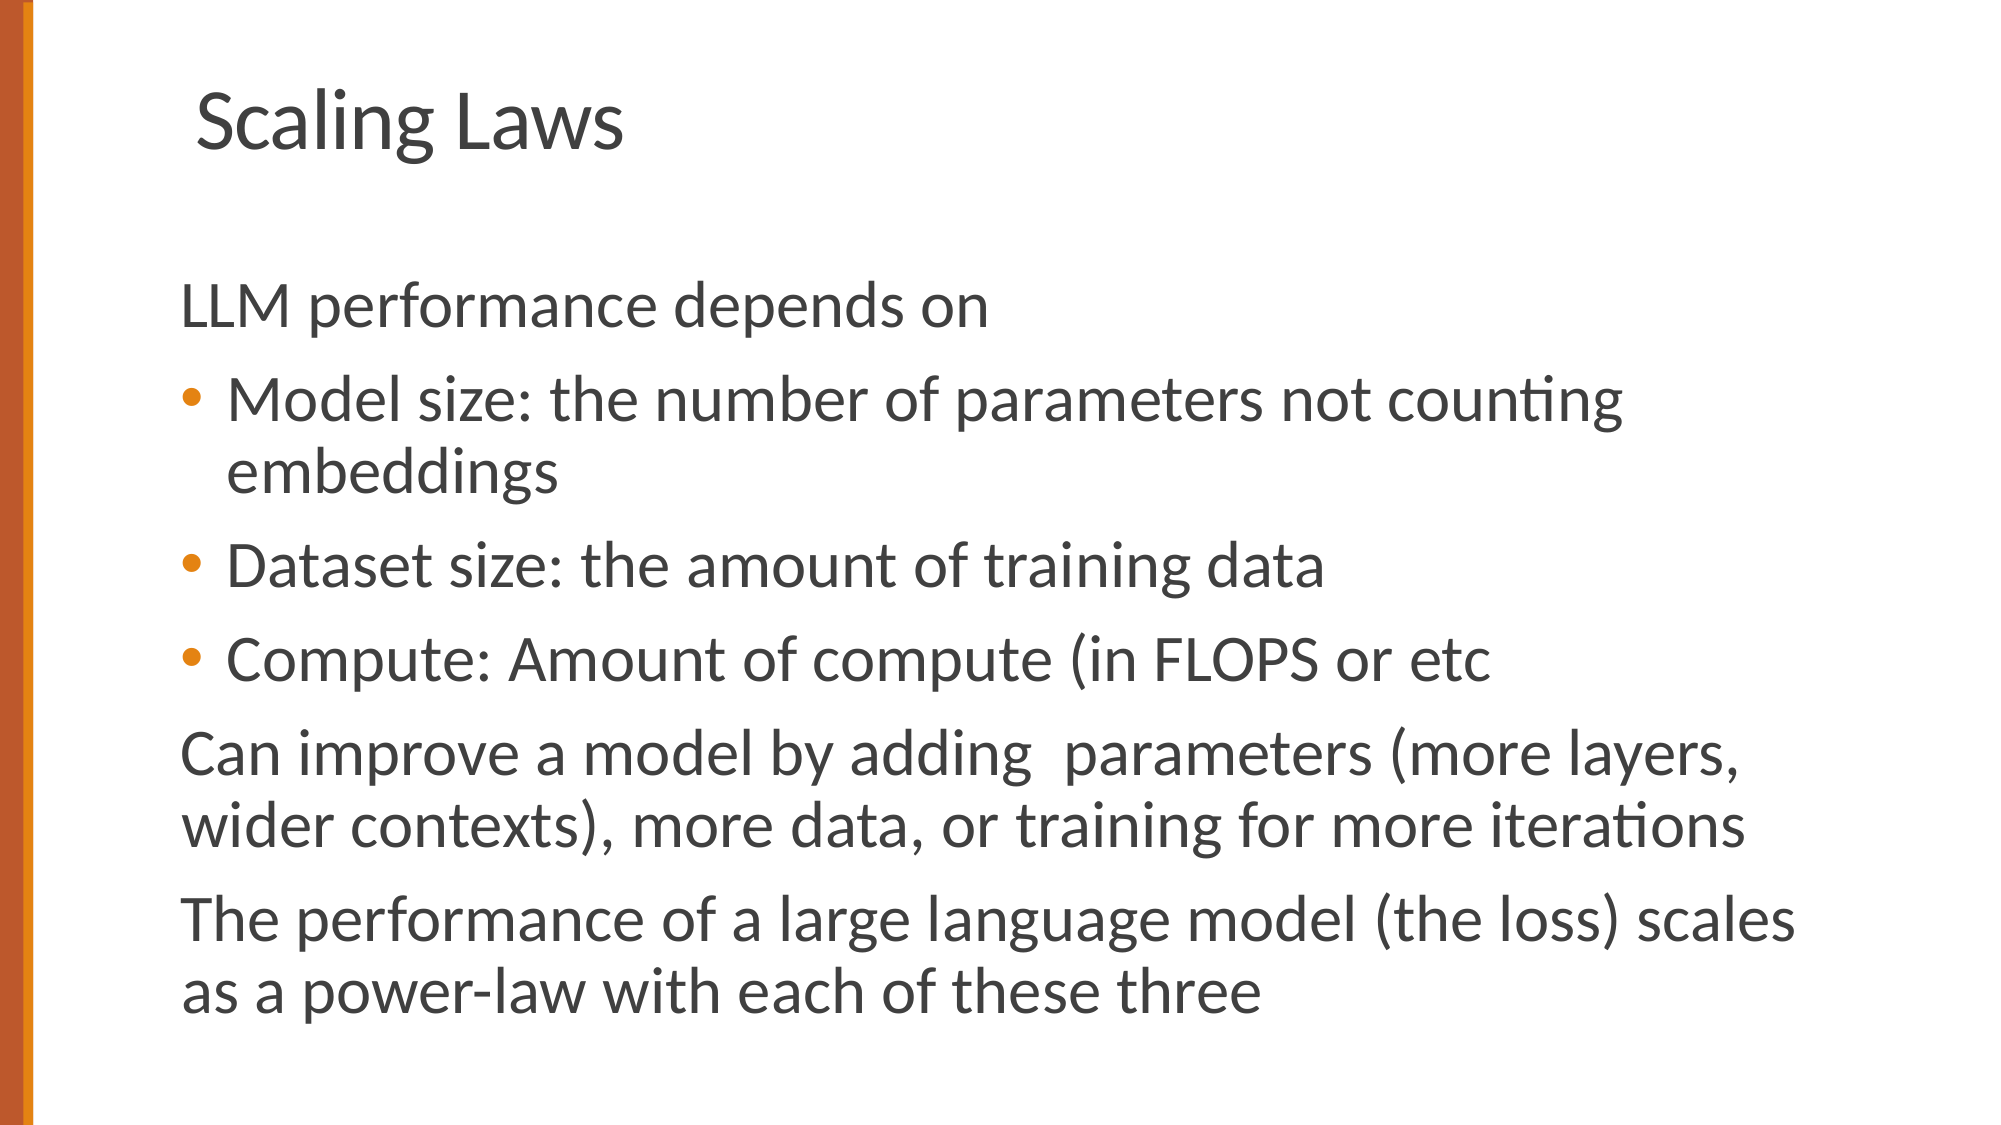

# Scaling Laws
LLM performance depends on
Model size: the number of parameters not counting embeddings
Dataset size: the amount of training data
Compute: Amount of compute (in FLOPS or etc
Can improve a model by adding  parameters (more layers, wider contexts), more data, or training for more iterations
The performance of a large language model (the loss) scales as a power-law with each of these three